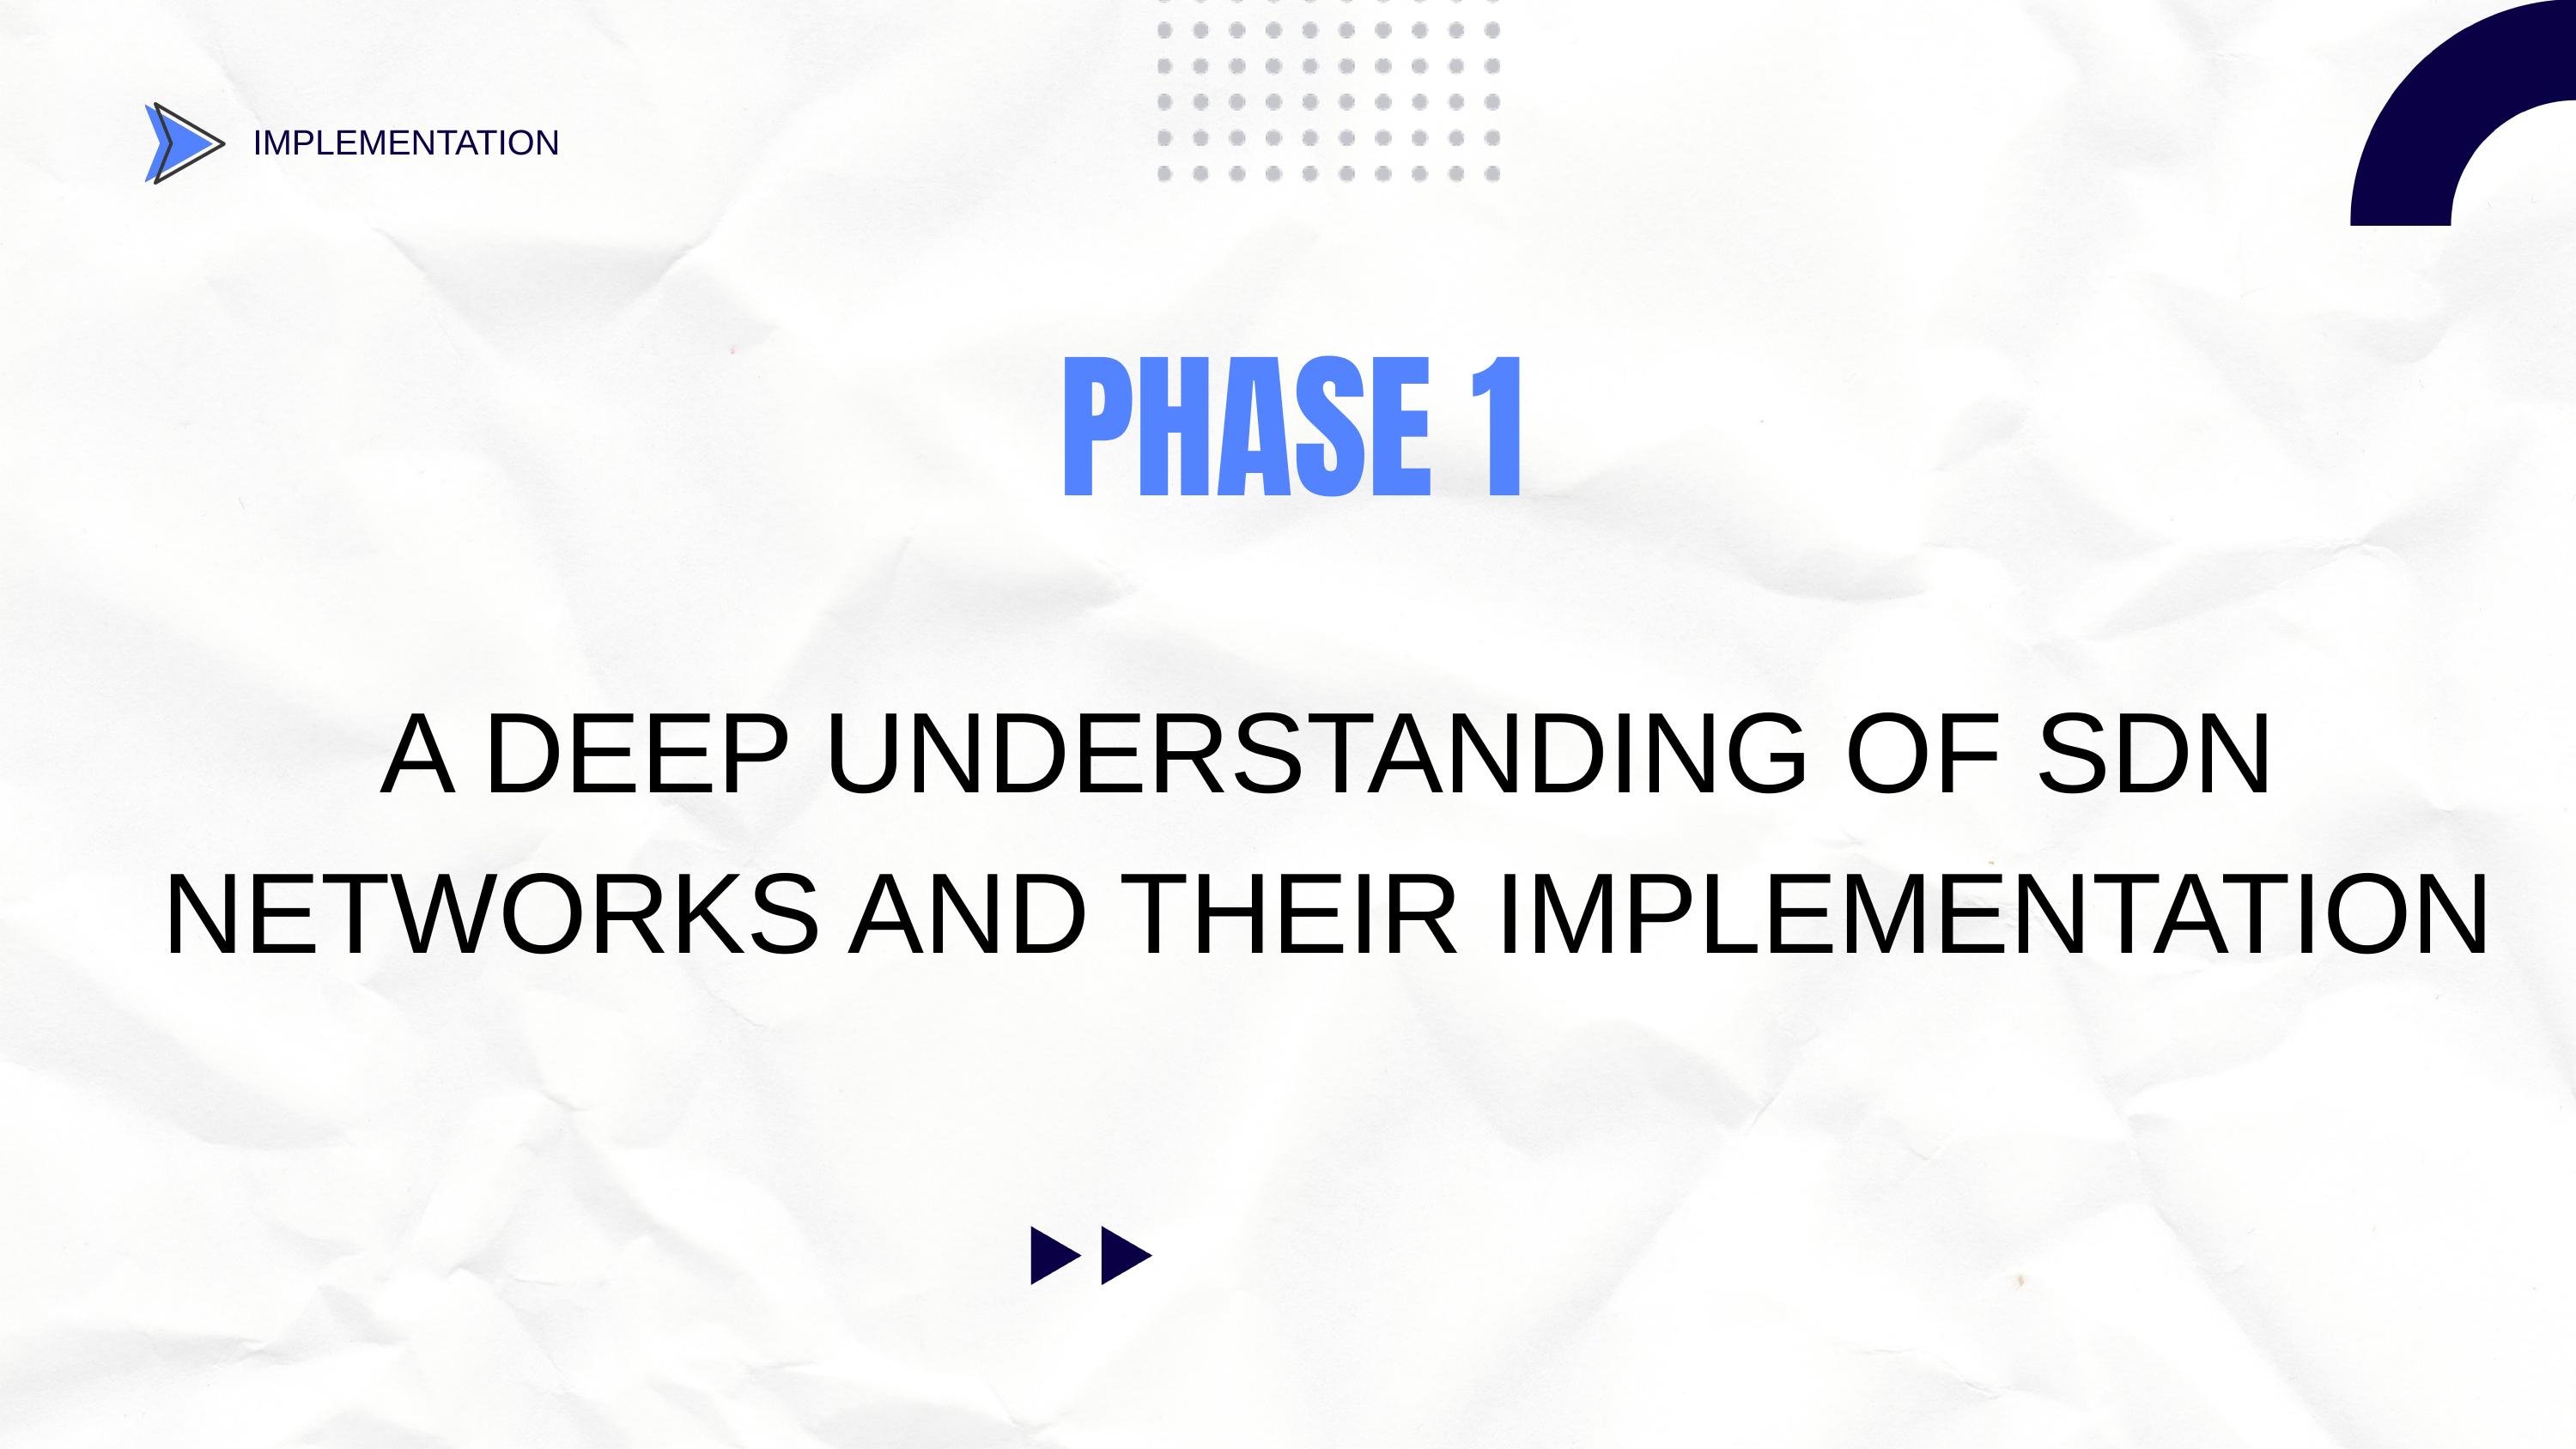

IMPLEMENTATION
PHASE 1
A DEEP UNDERSTANDING OF SDN NETWORKS AND THEIR IMPLEMENTATION